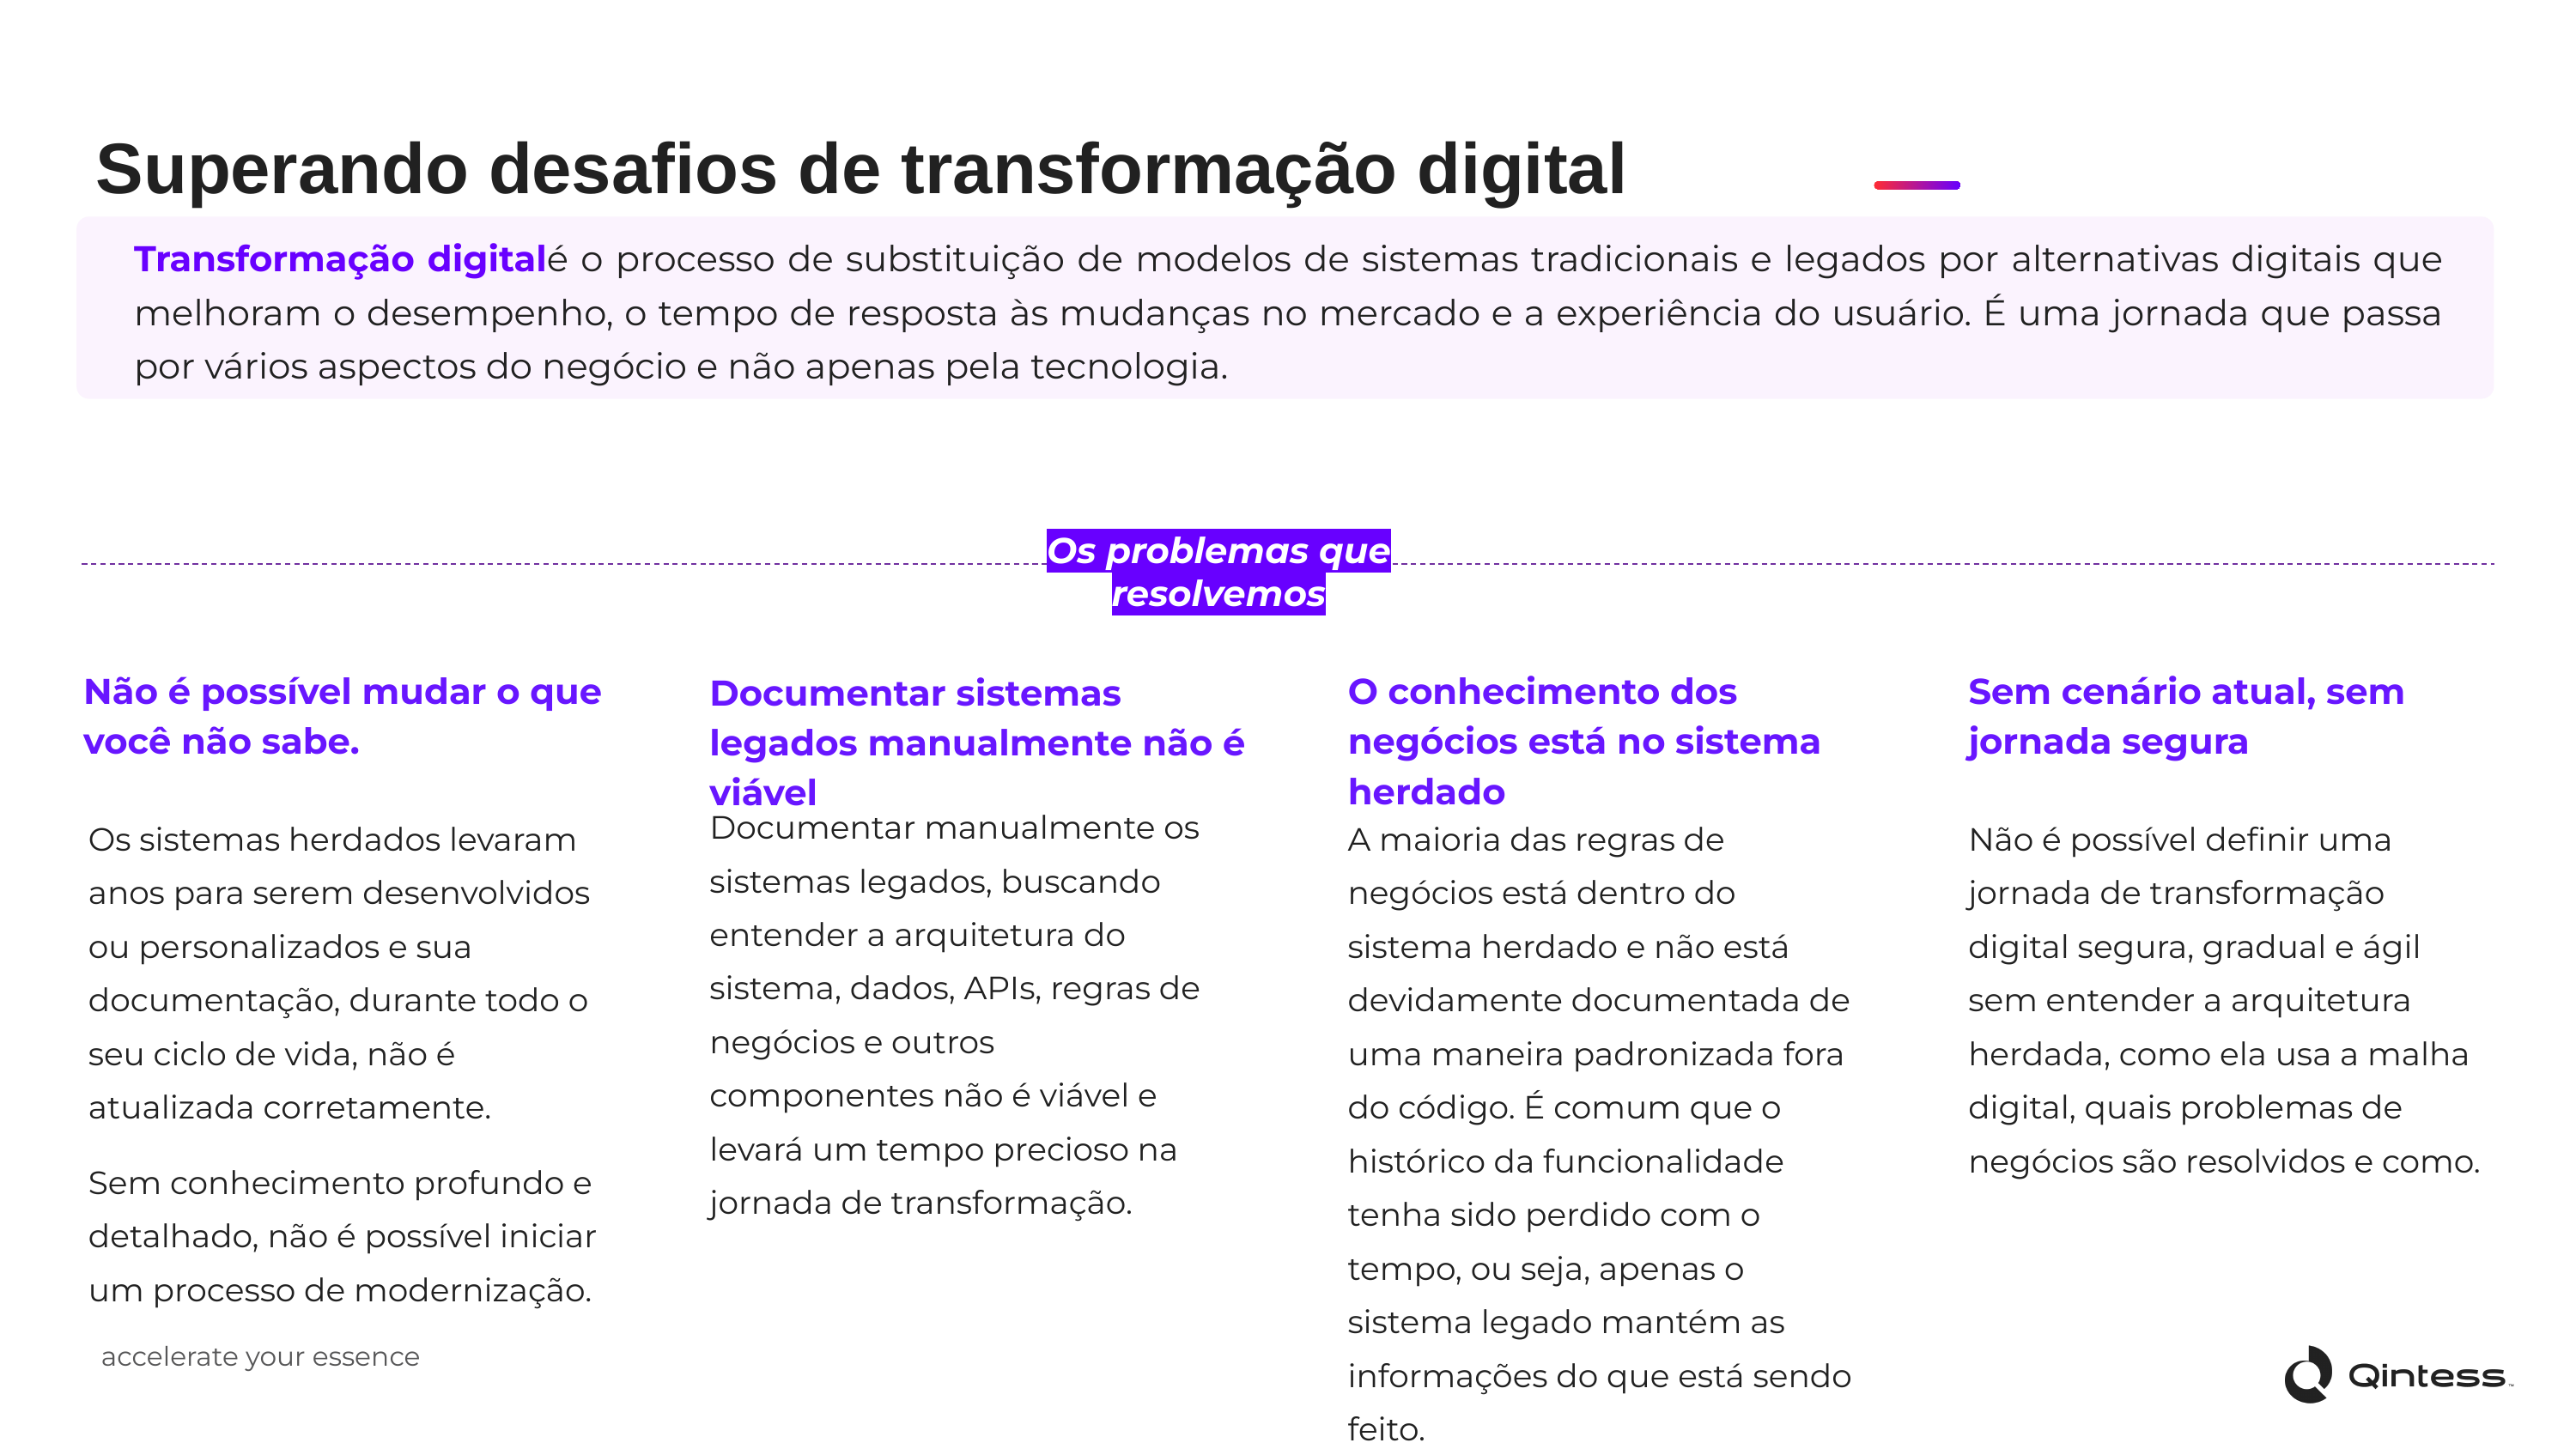

Superando desafios de transformação digital

Transformação digitalé o processo de substituição de modelos de sistemas tradicionais e legados por alternativas digitais que melhoram o desempenho, o tempo de resposta às mudanças no mercado e a experiência do usuário. É uma jornada que passa por vários aspectos do negócio e não apenas pela tecnologia.
Os problemas que resolvemos
Não é possível mudar o que você não sabe.
O conhecimento dos negócios está no sistema herdado
Sem cenário atual, sem jornada segura
Documentar sistemas legados manualmente não é viável
Documentar manualmente os sistemas legados, buscando entender a arquitetura do sistema, dados, APIs, regras de negócios e outros componentes não é viável e levará um tempo precioso na jornada de transformação.
Os sistemas herdados levaram anos para serem desenvolvidos ou personalizados e sua documentação, durante todo o seu ciclo de vida, não é atualizada corretamente.
Sem conhecimento profundo e detalhado, não é possível iniciar um processo de modernização.
A maioria das regras de negócios está dentro do sistema herdado e não está devidamente documentada de uma maneira padronizada fora do código. É comum que o histórico da funcionalidade tenha sido perdido com o tempo, ou seja, apenas o sistema legado mantém as informações do que está sendo feito.
Não é possível definir uma jornada de transformação digital segura, gradual e ágil sem entender a arquitetura herdada, como ela usa a malha digital, quais problemas de negócios são resolvidos e como.